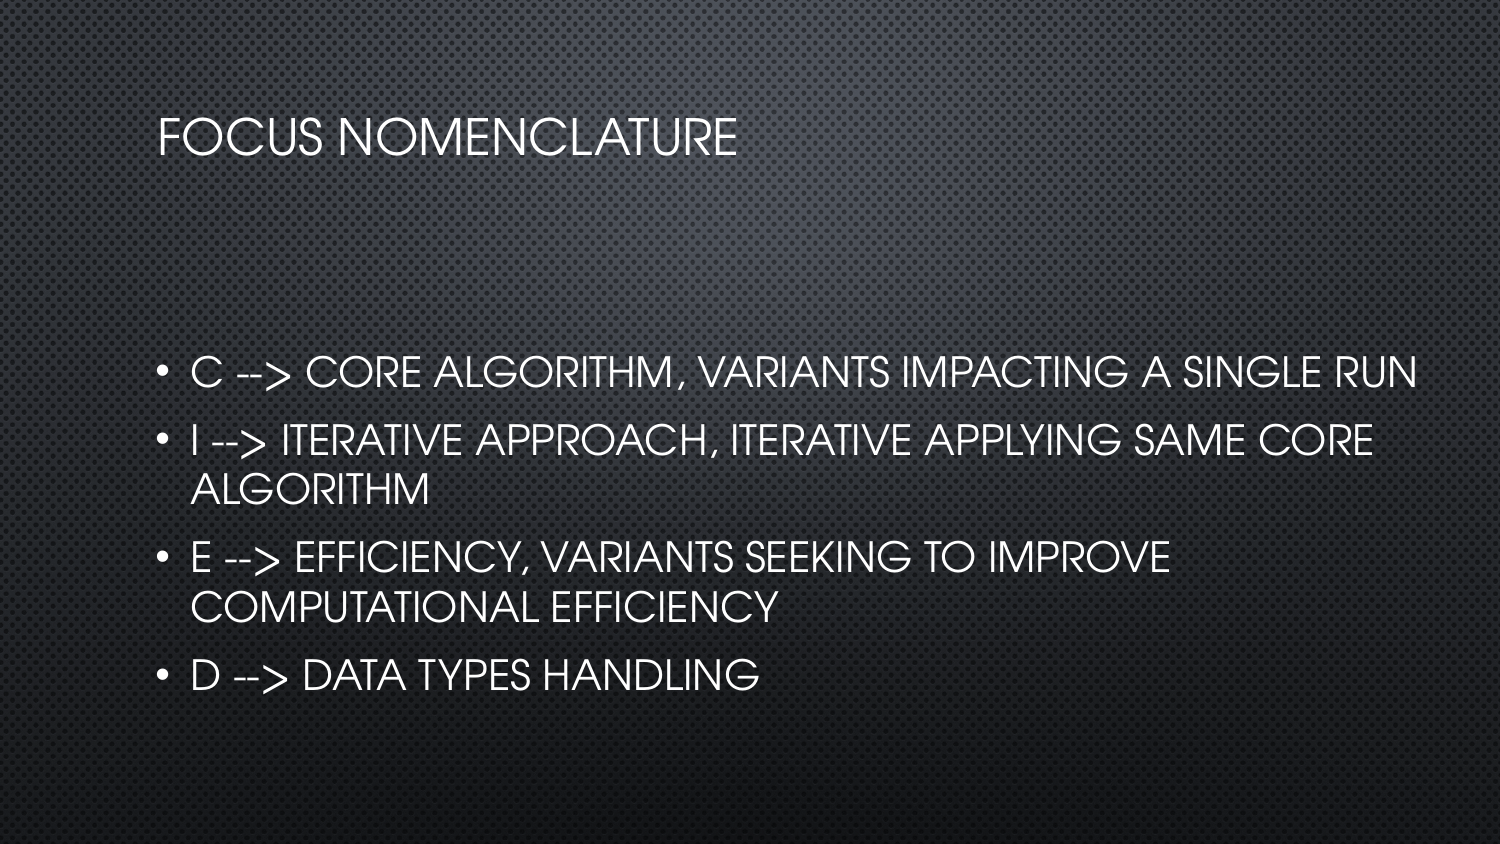

# FOCUS nomenclature

C --> Core algorithm, variants impacting a single run
I --> iterative approach, iterative applying same core algorithm
E --> Efficiency, variants seeking to improve computational efficiency
D --> Data types handling
20